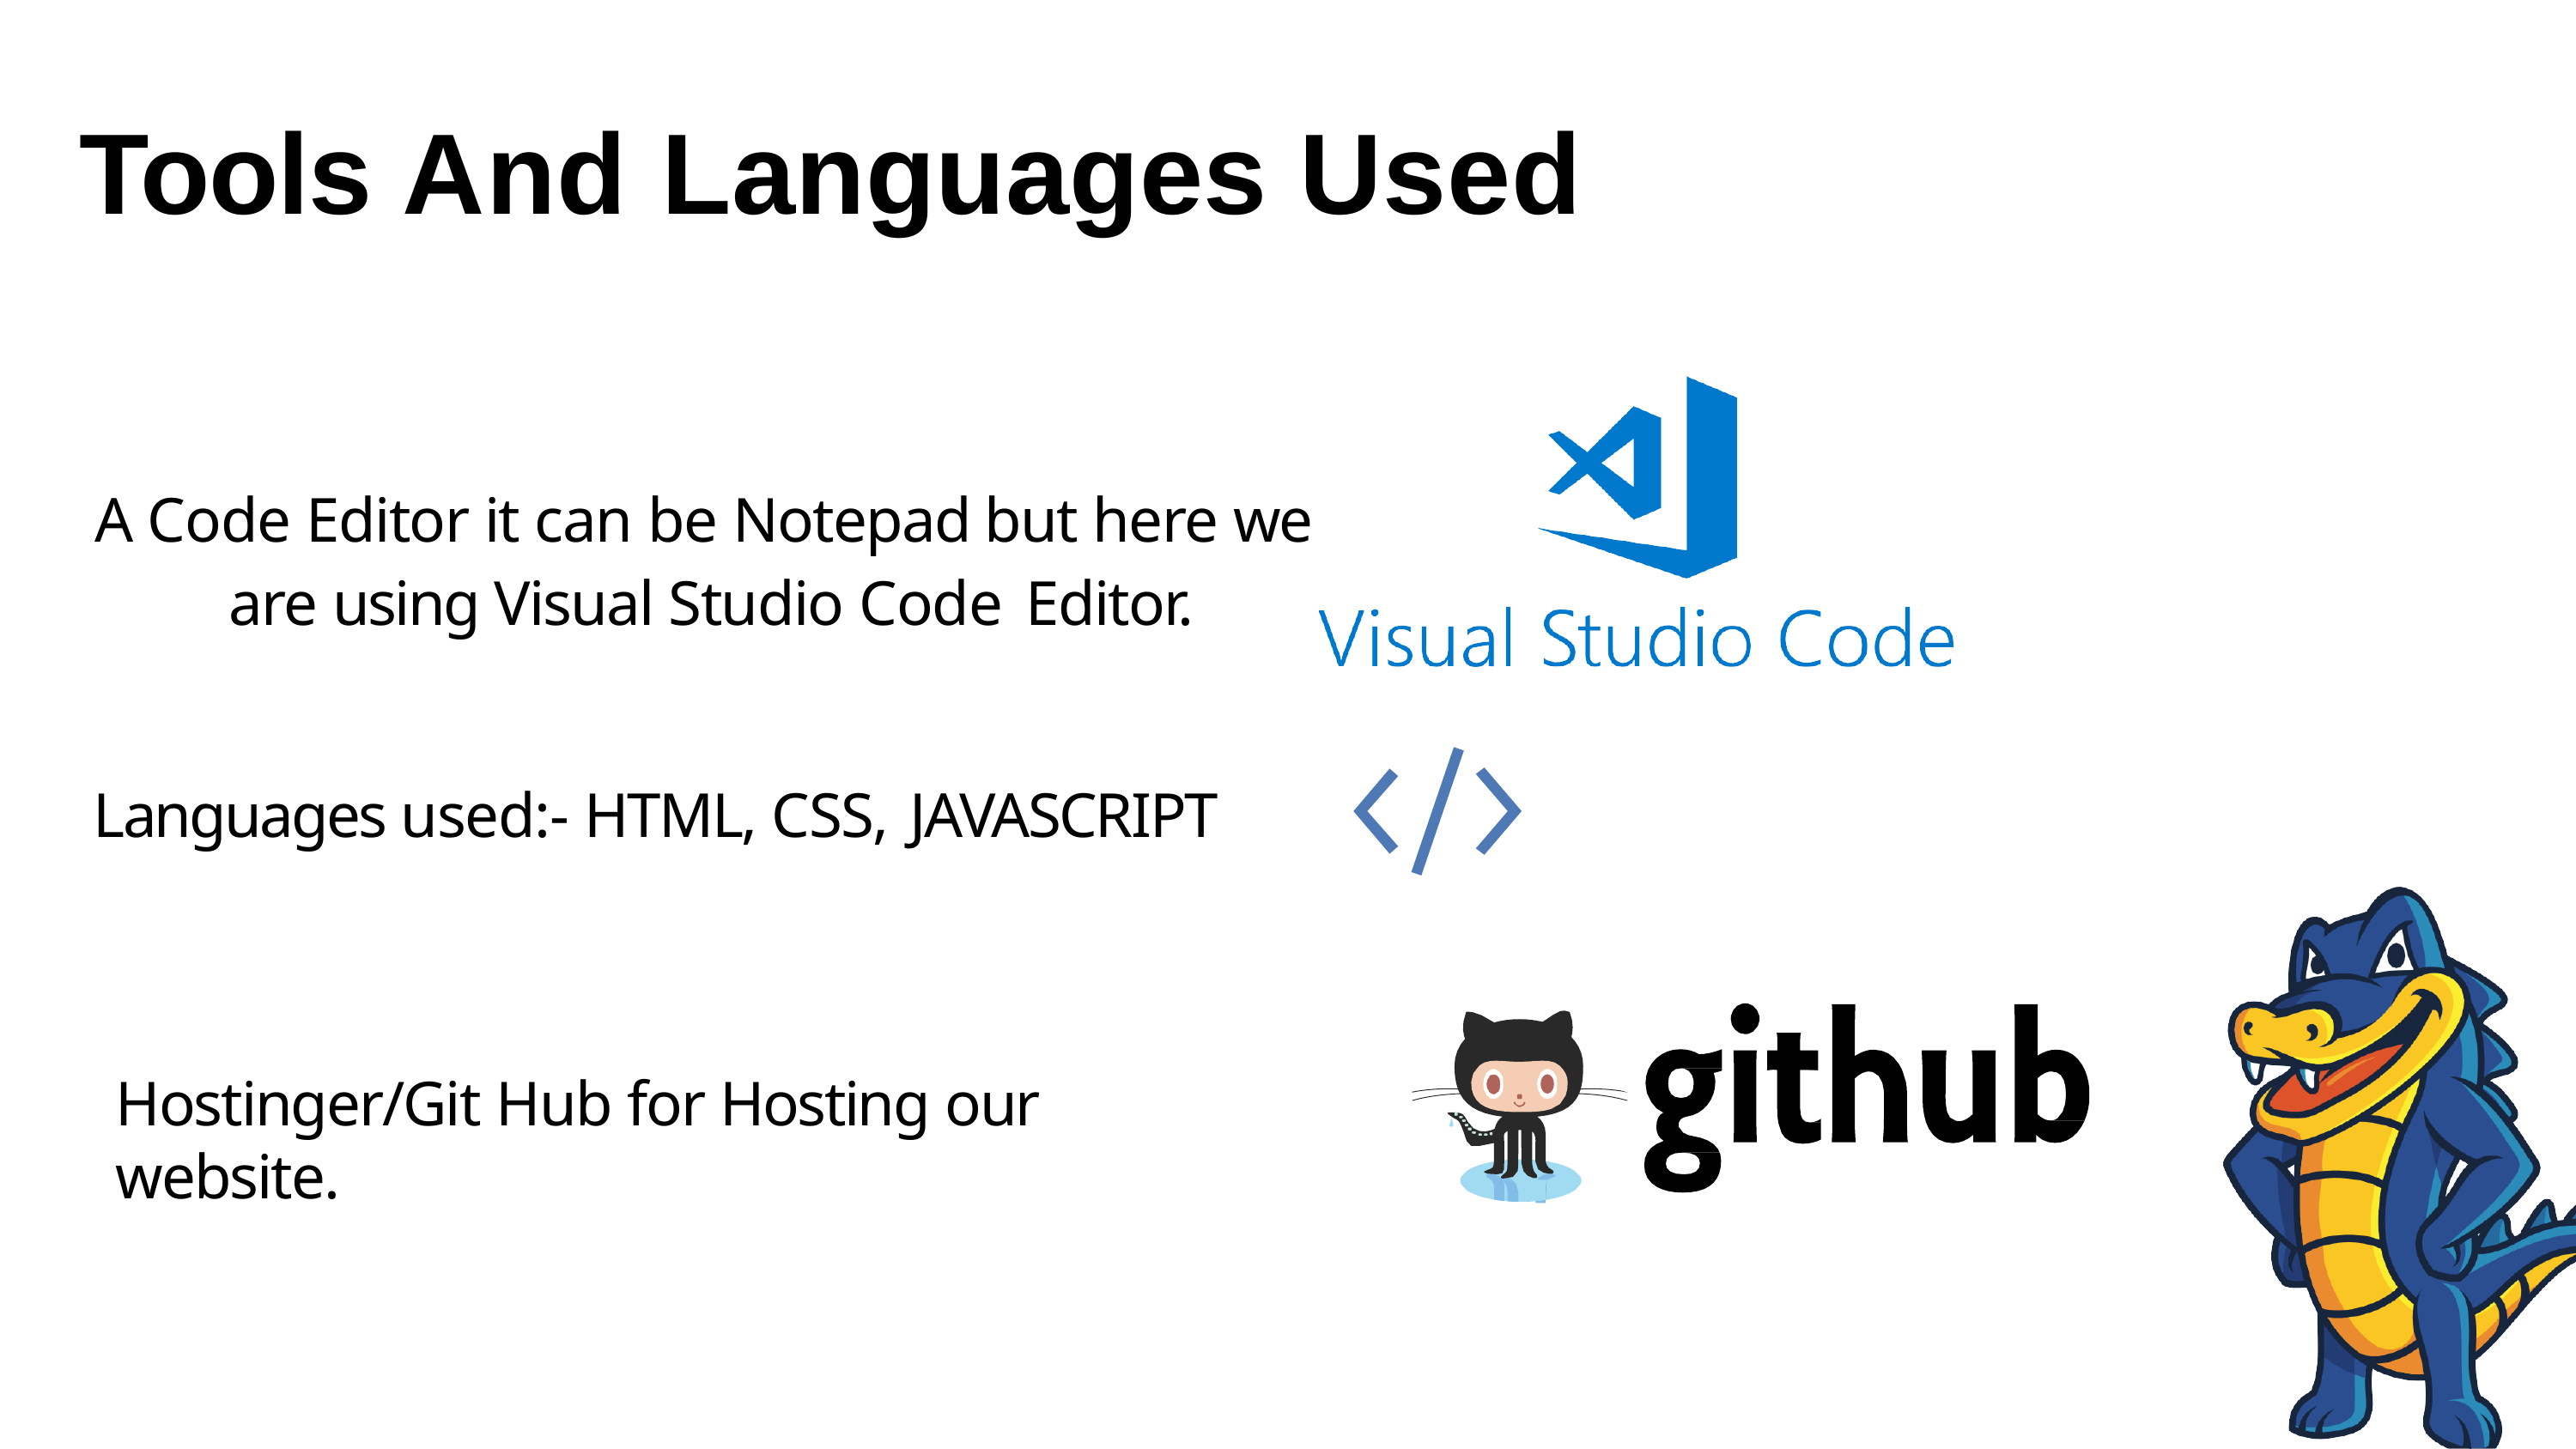

# Tools And Languages Used

A Code Editor it can be Notepad but here we  are using Visual Studio Code Editor.

Languages used:- HTML, CSS, JAVASCRIPT

Hostinger/Git Hub for Hosting our website.